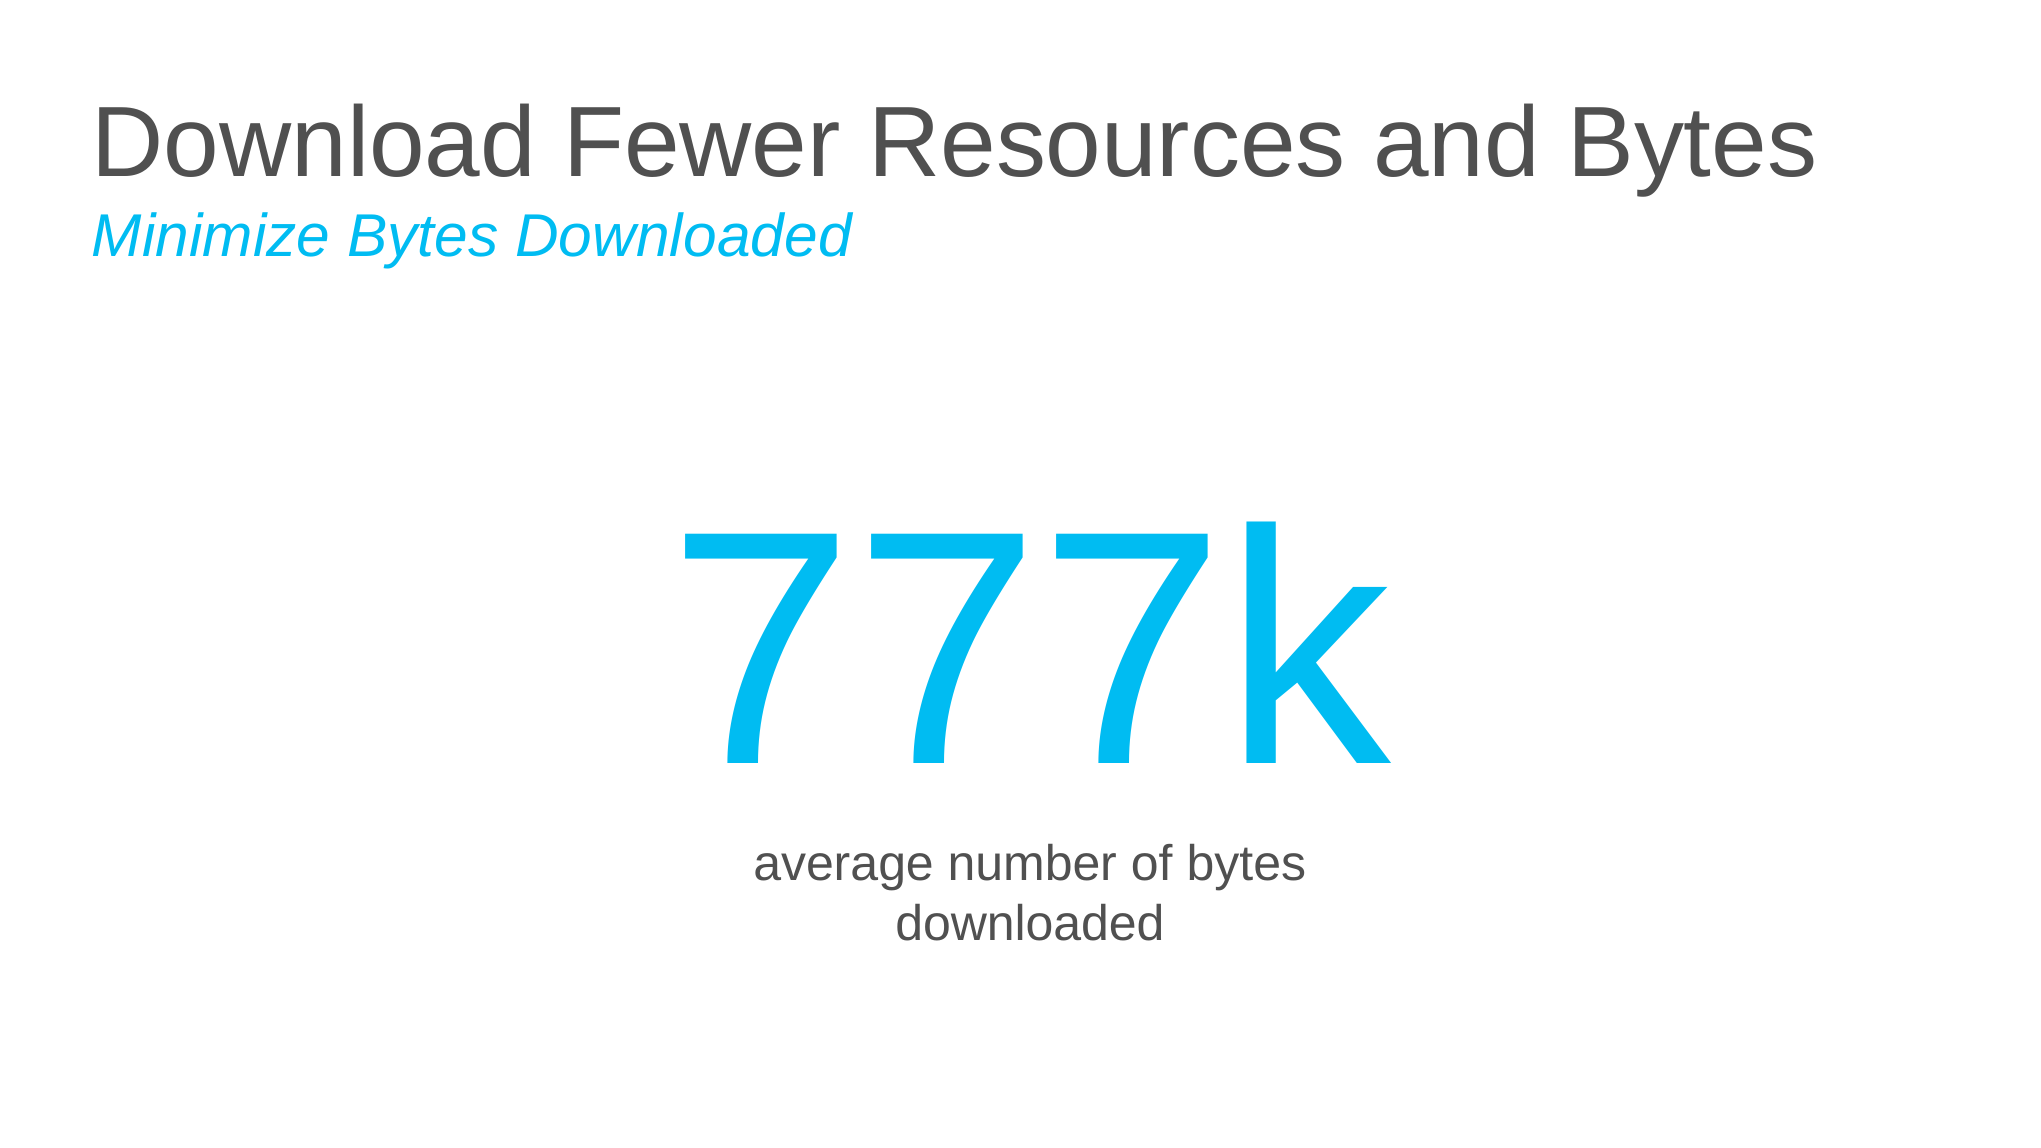

# Download Fewer Resources and Bytes Minimize Bytes Downloaded
777k
average number of bytes downloaded